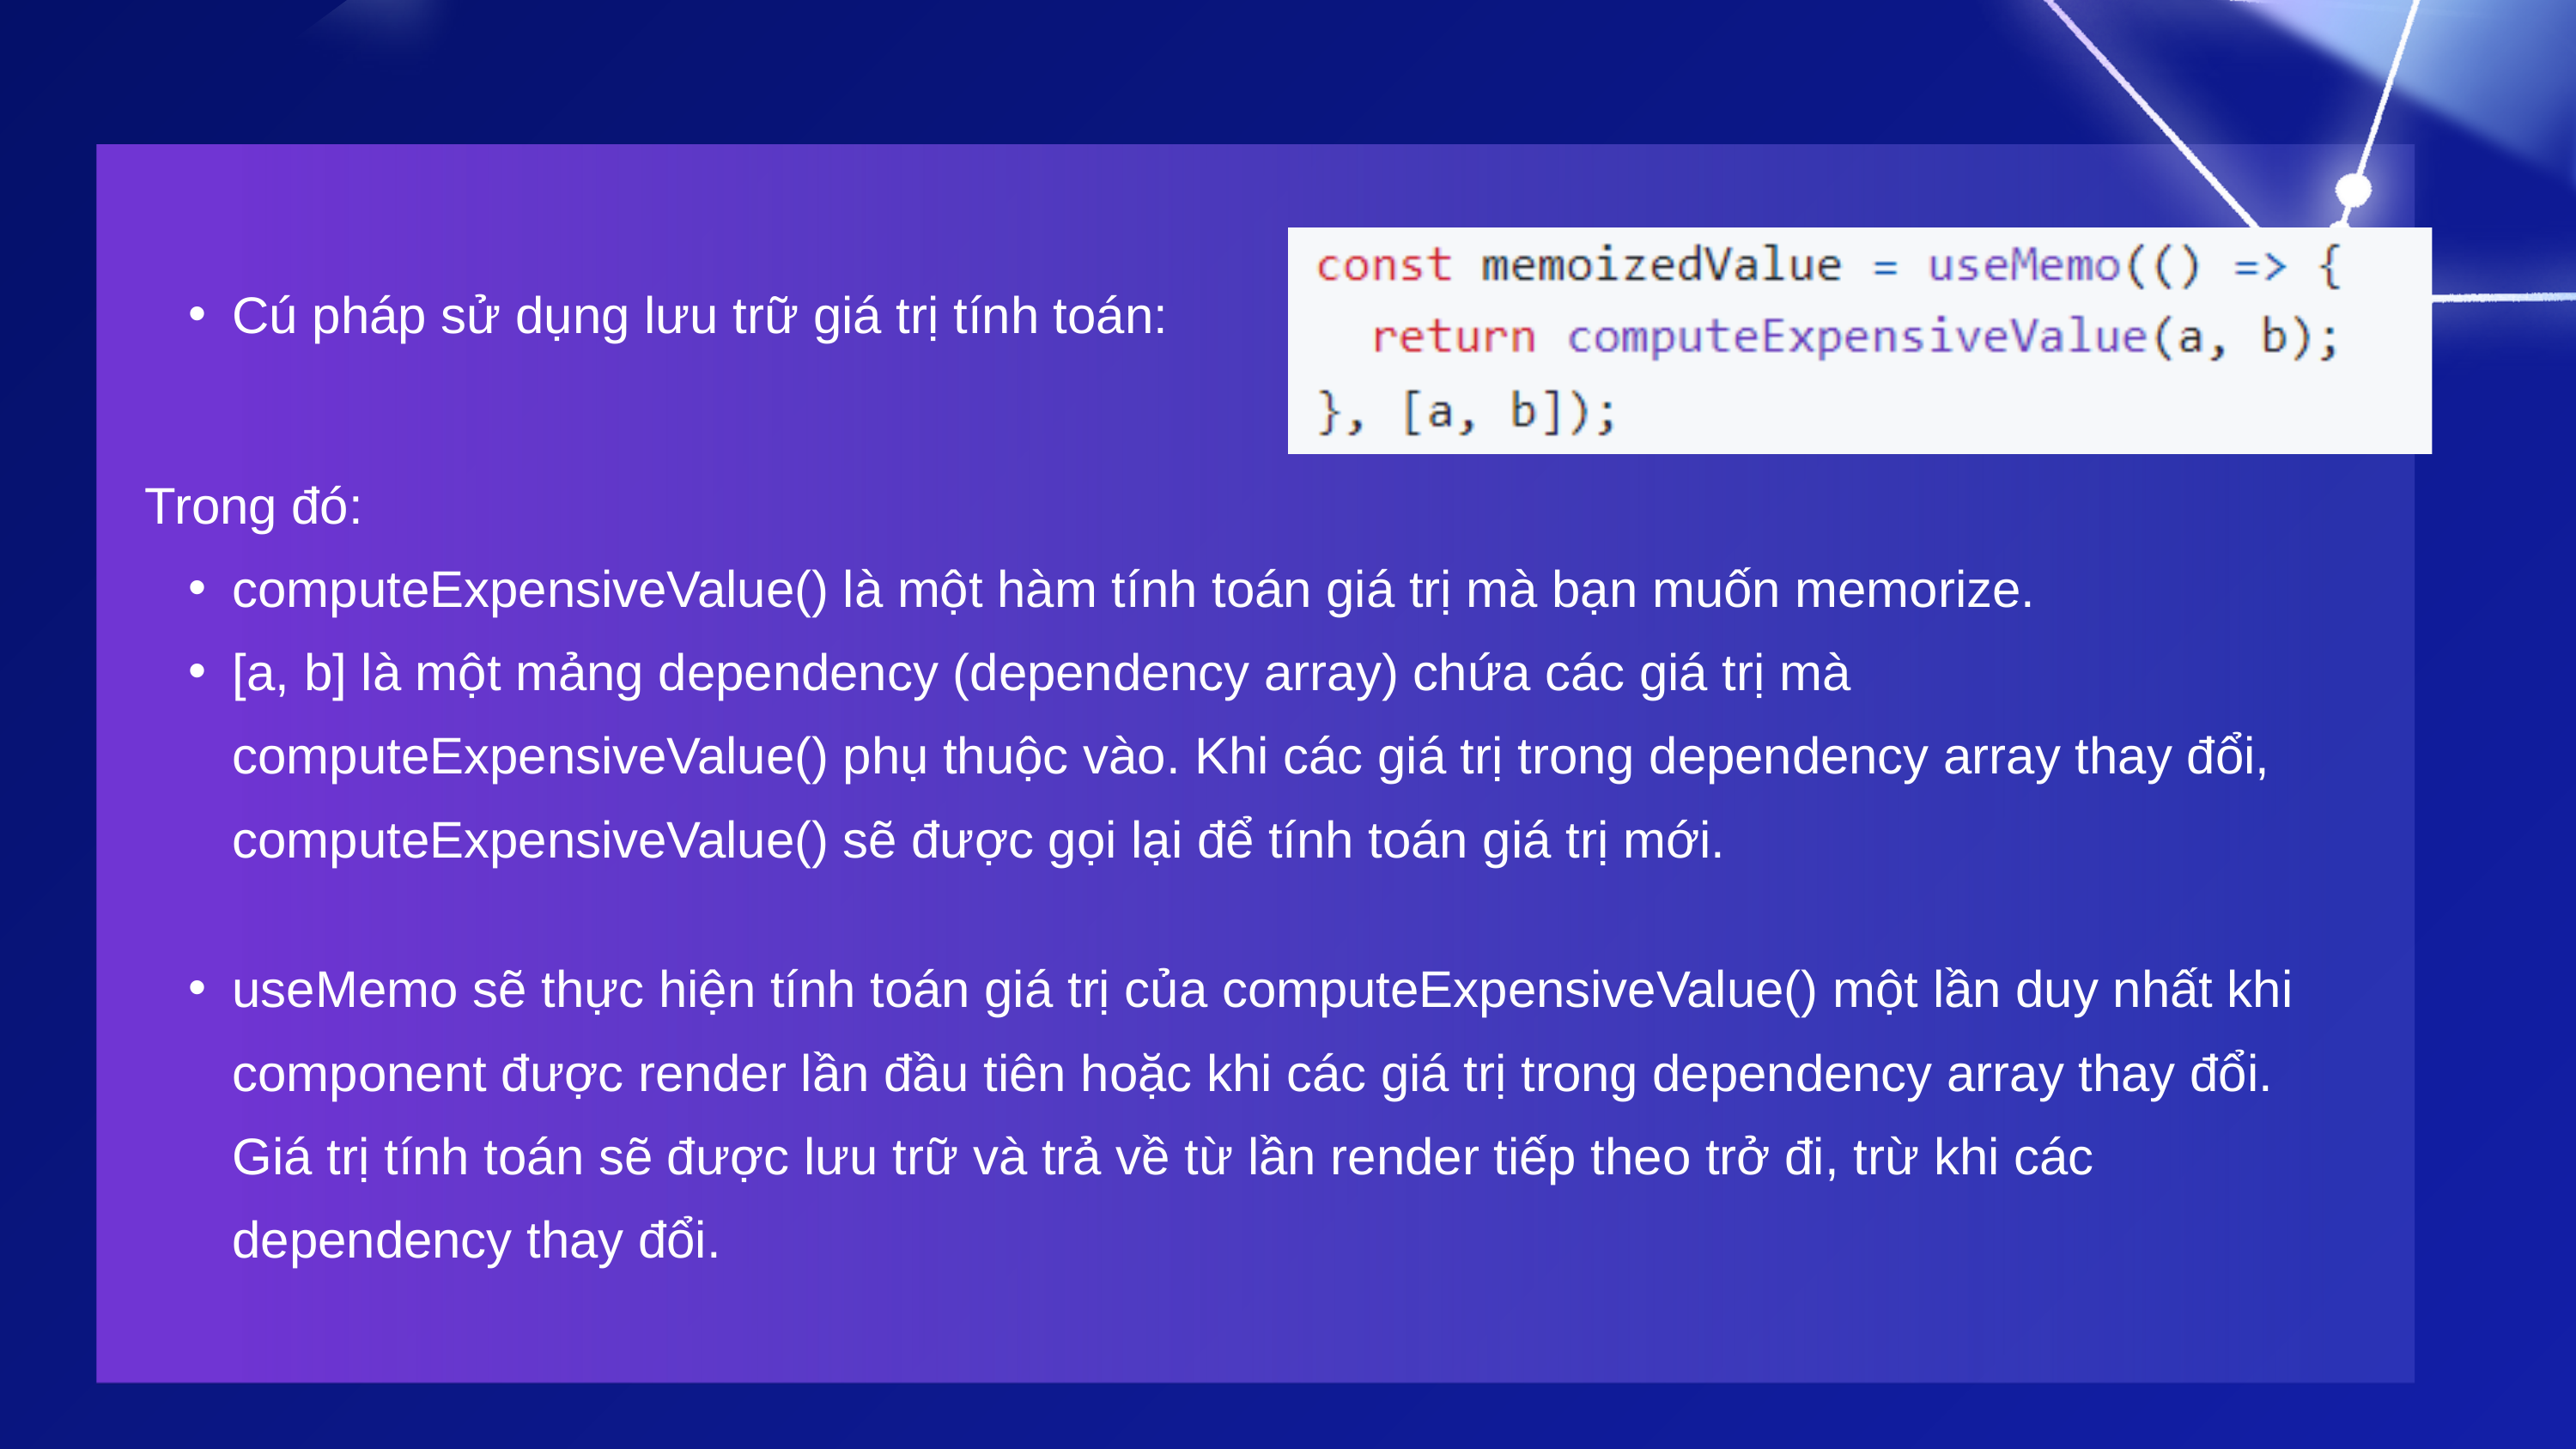

Cú pháp sử dụng lưu trữ giá trị tính toán:
Trong đó:
computeExpensiveValue() là một hàm tính toán giá trị mà bạn muốn memorize.
[a, b] là một mảng dependency (dependency array) chứa các giá trị mà computeExpensiveValue() phụ thuộc vào. Khi các giá trị trong dependency array thay đổi, computeExpensiveValue() sẽ được gọi lại để tính toán giá trị mới.
useMemo sẽ thực hiện tính toán giá trị của computeExpensiveValue() một lần duy nhất khi component được render lần đầu tiên hoặc khi các giá trị trong dependency array thay đổi. Giá trị tính toán sẽ được lưu trữ và trả về từ lần render tiếp theo trở đi, trừ khi các dependency thay đổi.